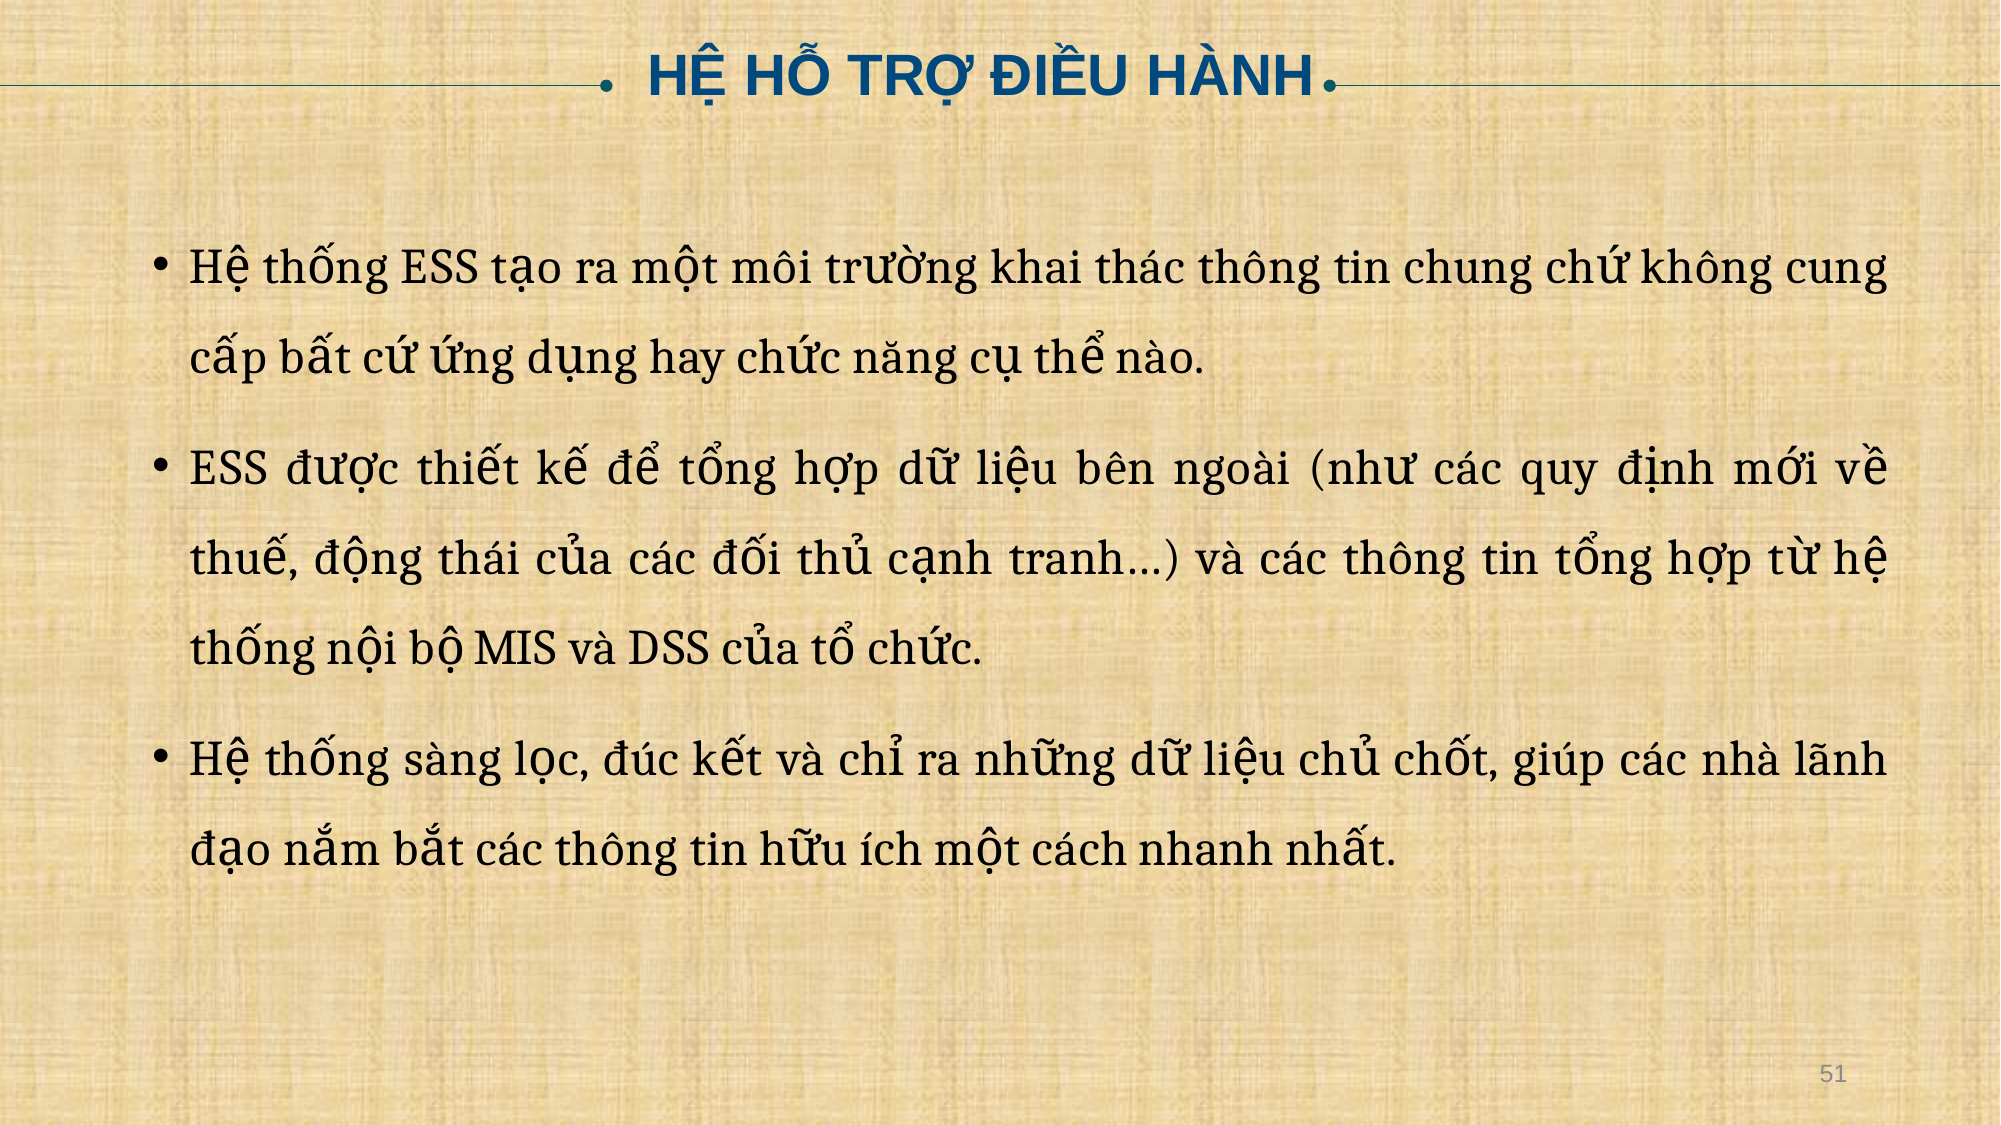

HỆ HỖ TRỢ ĐIỀU HÀNH
Hệ thống ESS tạo ra một môi trường khai thác thông tin chung chứ không cung cấp bất cứ ứng dụng hay chức năng cụ thể nào.
ESS được thiết kế để tổng hợp dữ liệu bên ngoài (như các quy định mới về thuế, động thái của các đối thủ cạnh tranh…) và các thông tin tổng hợp từ hệ thống nội bộ MIS và DSS của tổ chức.
Hệ thống sàng lọc, đúc kết và chỉ ra những dữ liệu chủ chốt, giúp các nhà lãnh đạo nắm bắt các thông tin hữu ích một cách nhanh nhất.

51